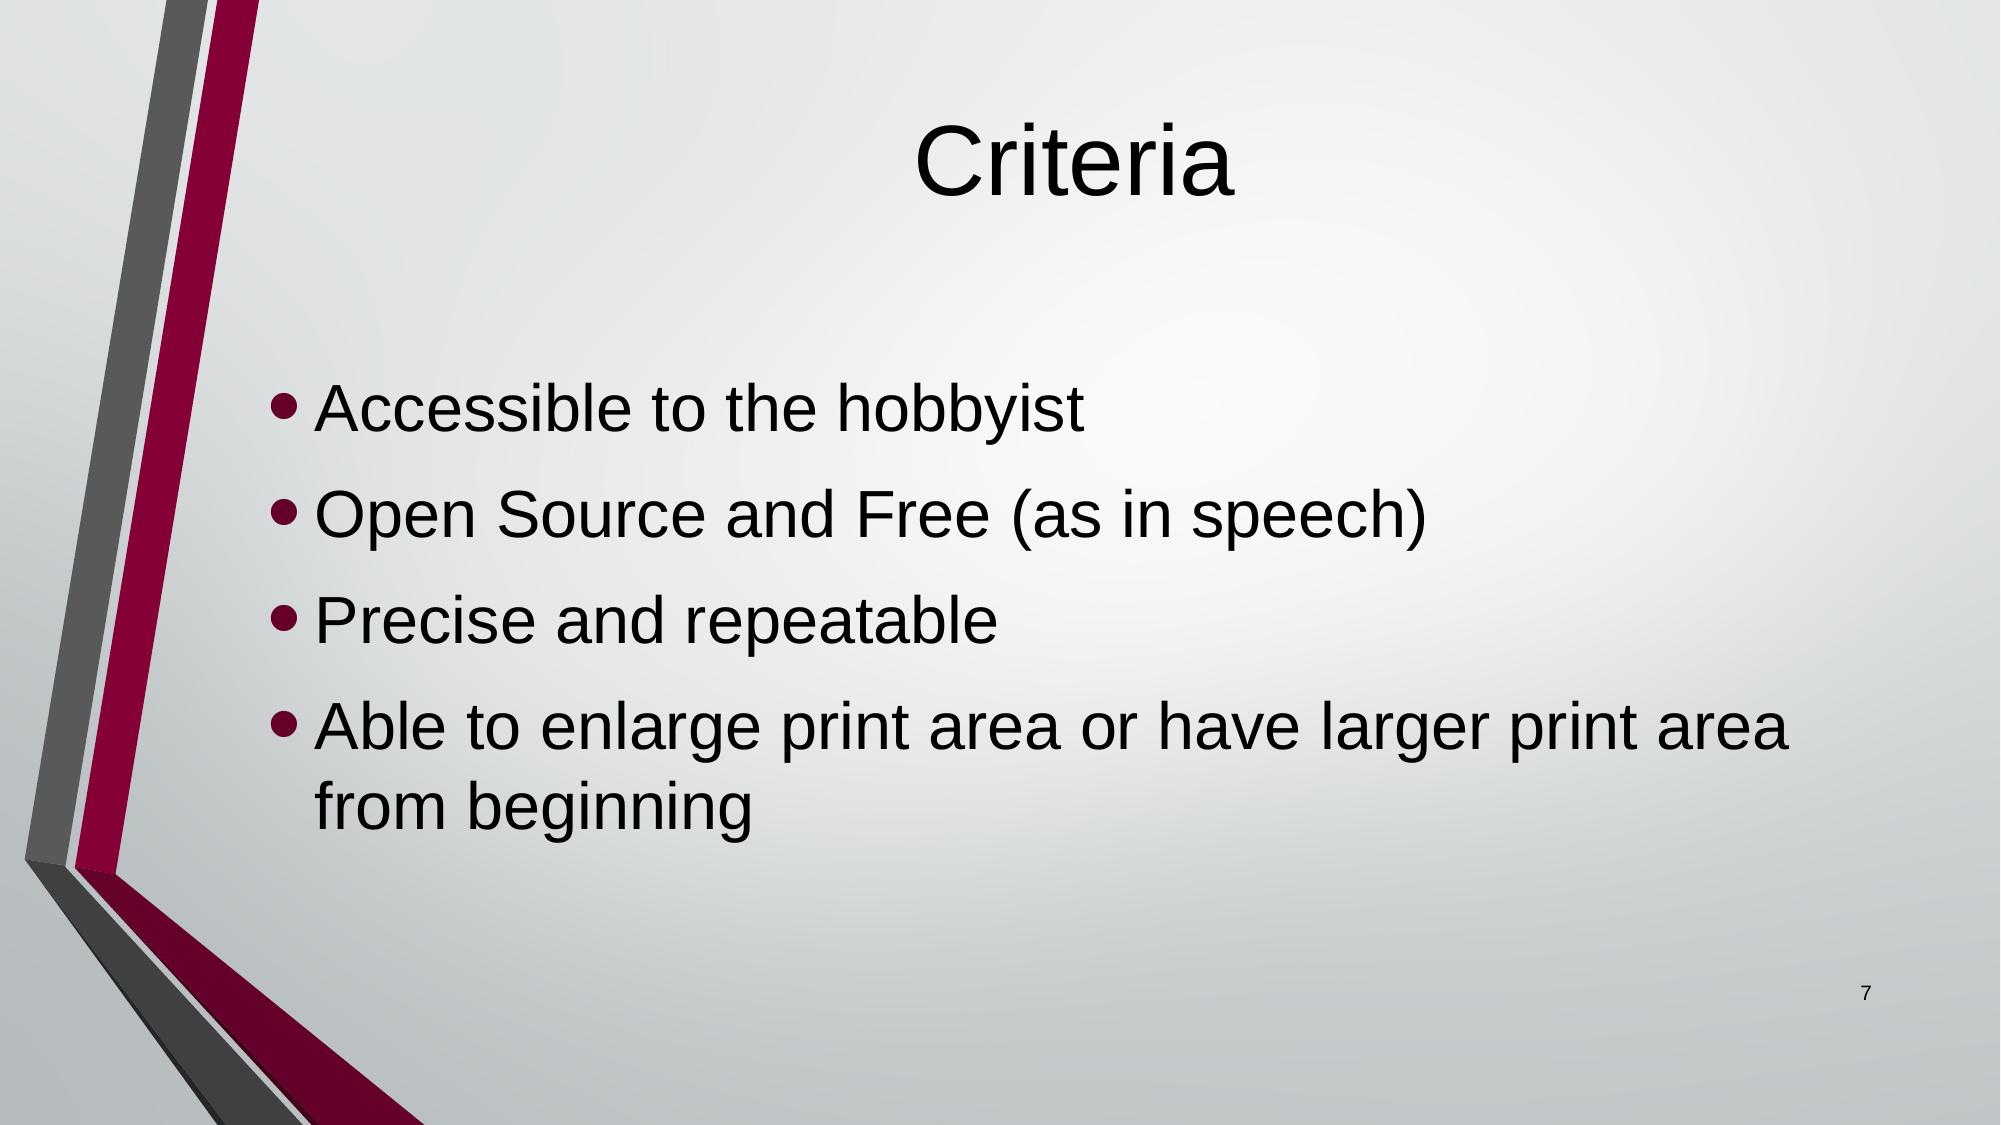

# Criteria
Accessible to the hobbyist
Open Source and Free (as in speech)
Precise and repeatable
Able to enlarge print area or have larger print area from beginning
7